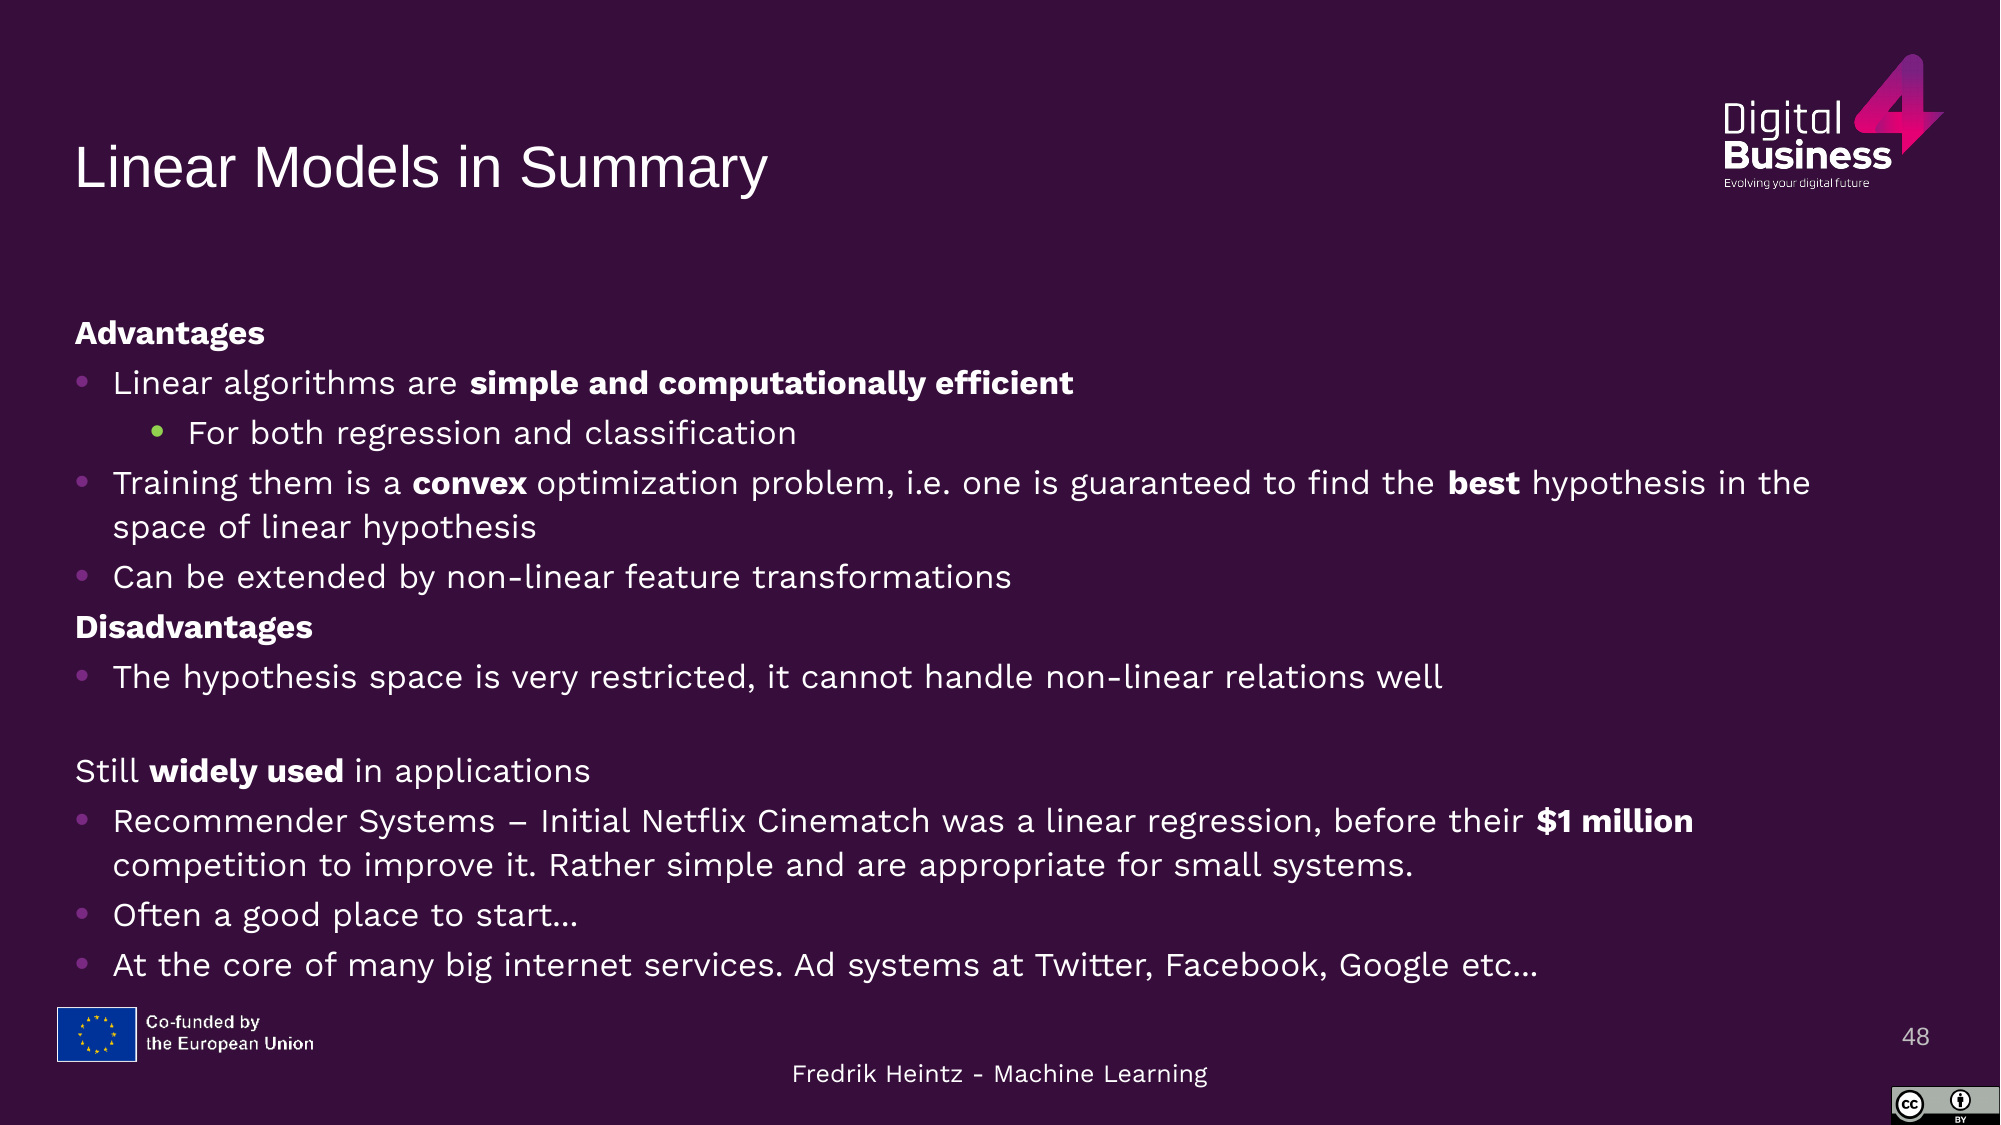

# Linear Models in Summary
Advantages
Linear algorithms are simple and computationally efficient
For both regression and classification
Training them is a convex optimization problem, i.e. one is guaranteed to find the best hypothesis in the space of linear hypothesis
Can be extended by non-linear feature transformations
Disadvantages
The hypothesis space is very restricted, it cannot handle non-linear relations well
Still widely used in applications
Recommender Systems – Initial Netflix Cinematch was a linear regression, before their $1 million competition to improve it. Rather simple and are appropriate for small systems.
Often a good place to start...
At the core of many big internet services. Ad systems at Twitter, Facebook, Google etc...
48
Fredrik Heintz - Machine Learning